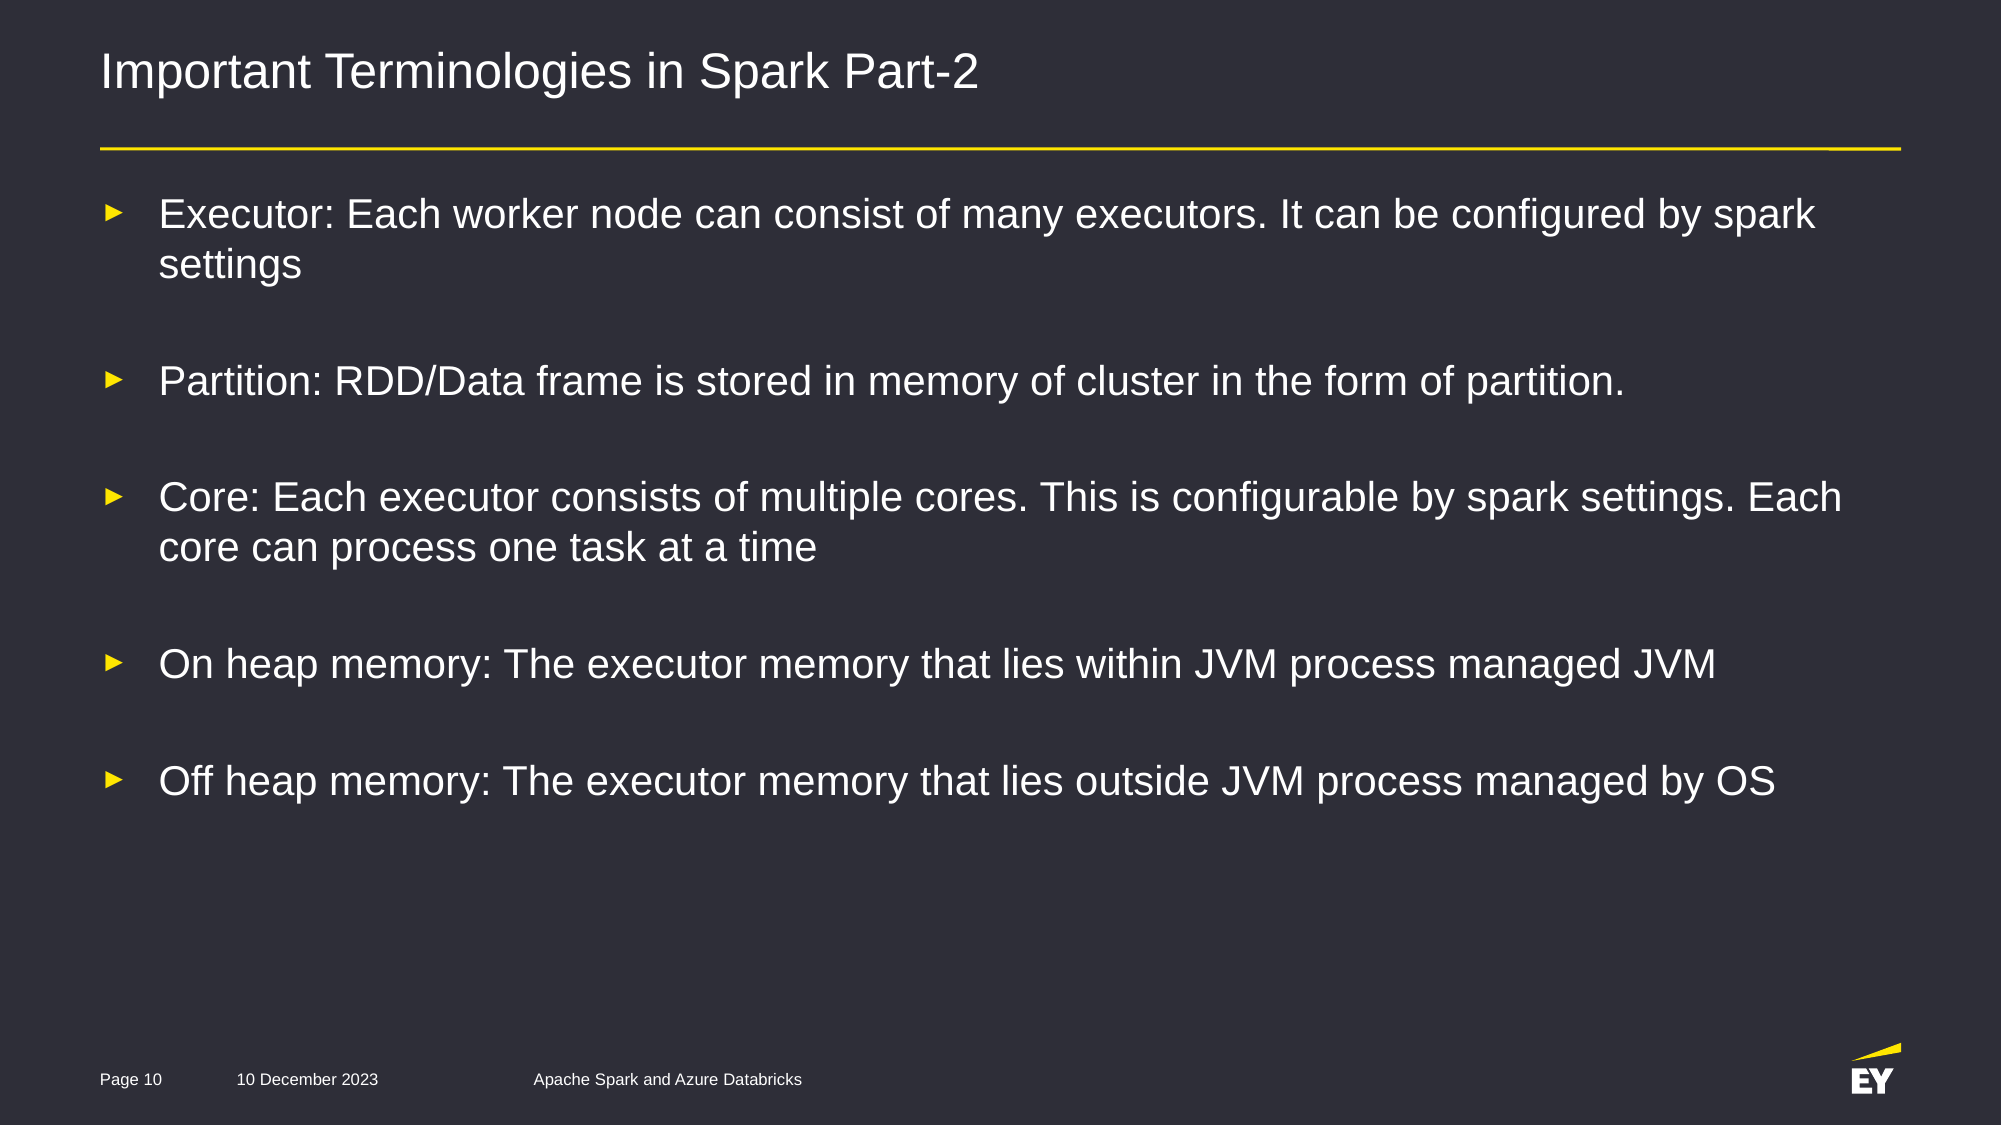

# Important Terminologies in Spark Part-2
Executor: Each worker node can consist of many executors. It can be configured by spark settings

Partition: RDD/Data frame is stored in memory of cluster in the form of partition.

Core: Each executor consists of multiple cores. This is configurable by spark settings. Each core can process one task at a time

On heap memory: The executor memory that lies within JVM process managed JVM

Off heap memory: The executor memory that lies outside JVM process managed by OS